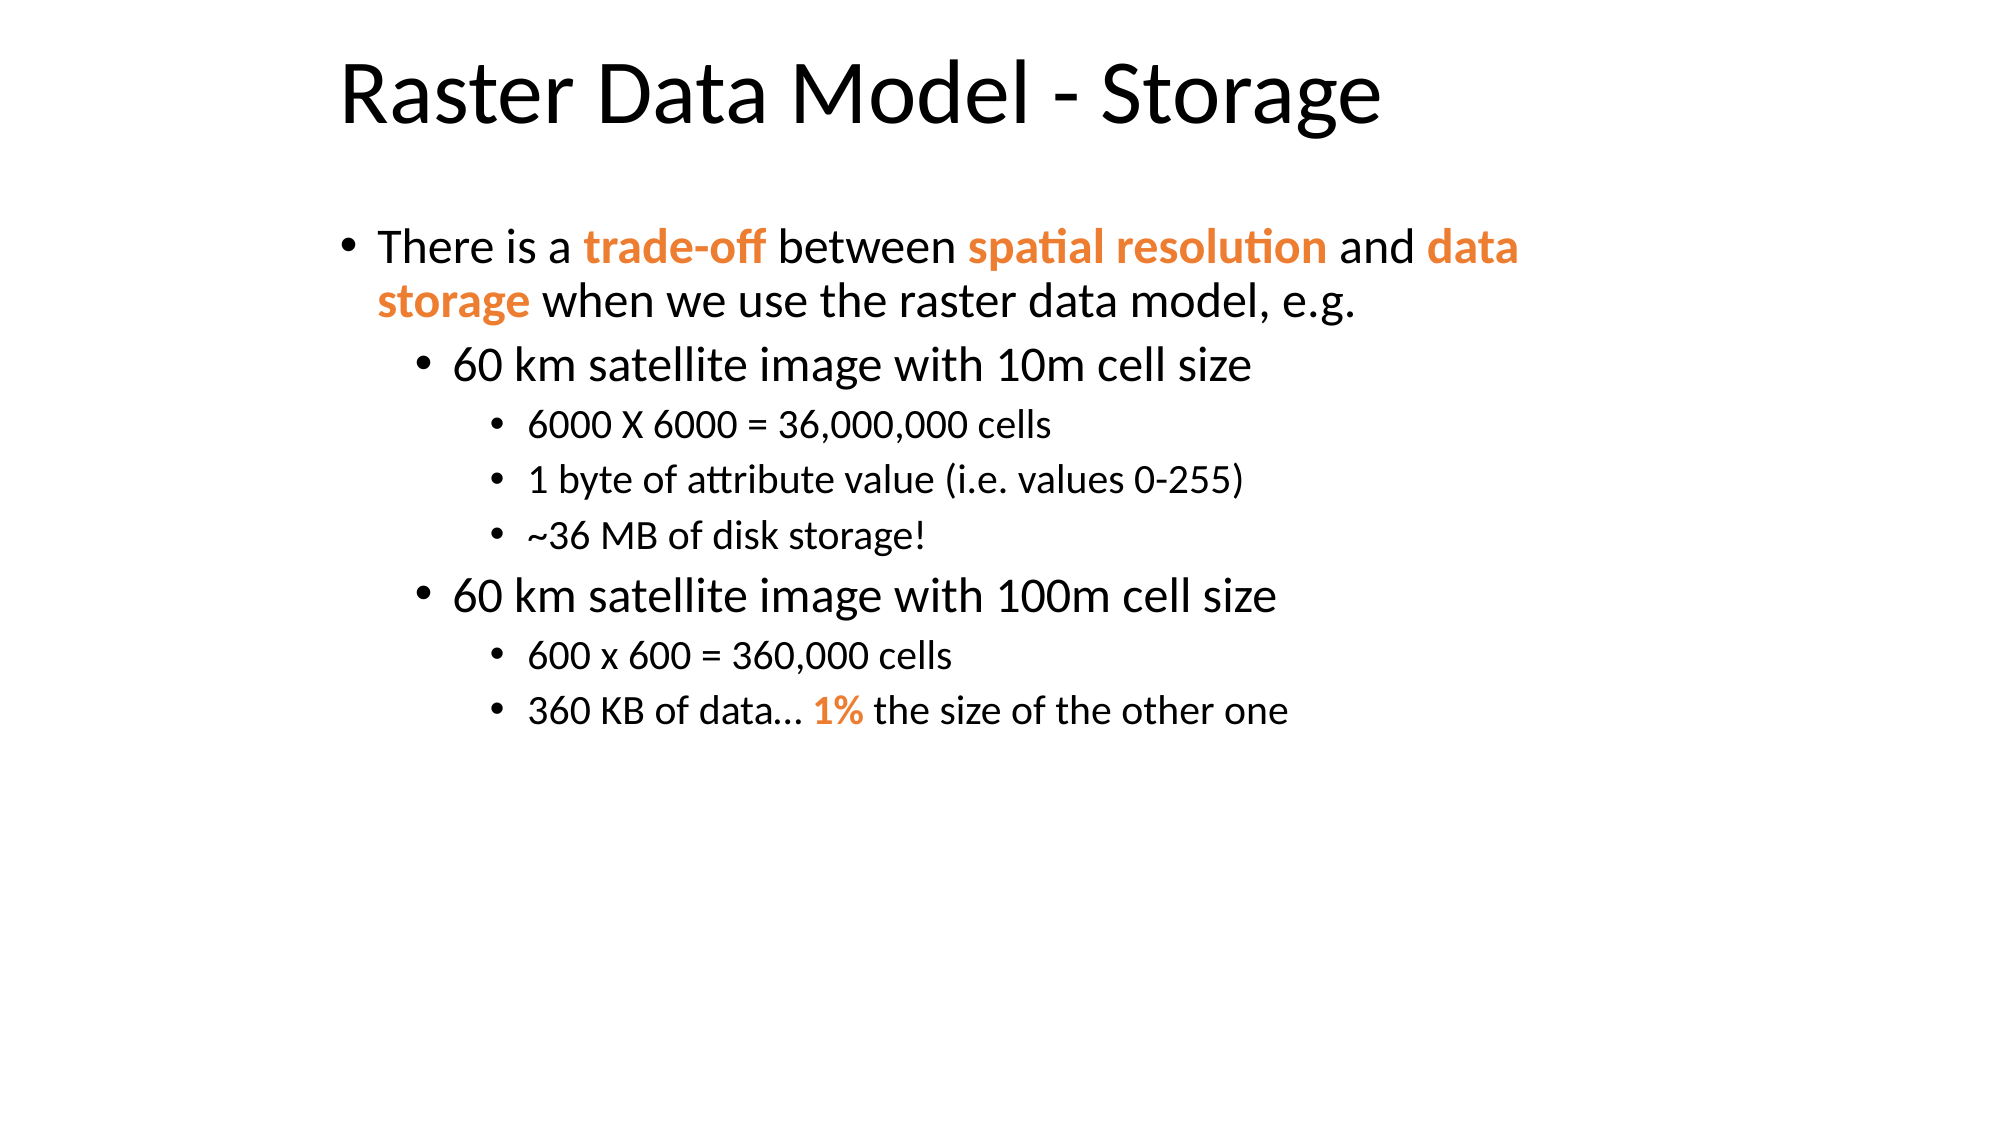

# Raster Data Model - Storage
There is a trade-off between spatial resolution and data storage when we use the raster data model, e.g.
60 km satellite image with 10m cell size
6000 X 6000 = 36,000,000 cells
1 byte of attribute value (i.e. values 0-255)
~36 MB of disk storage!
60 km satellite image with 100m cell size
600 x 600 = 360,000 cells
360 KB of data… 1% the size of the other one